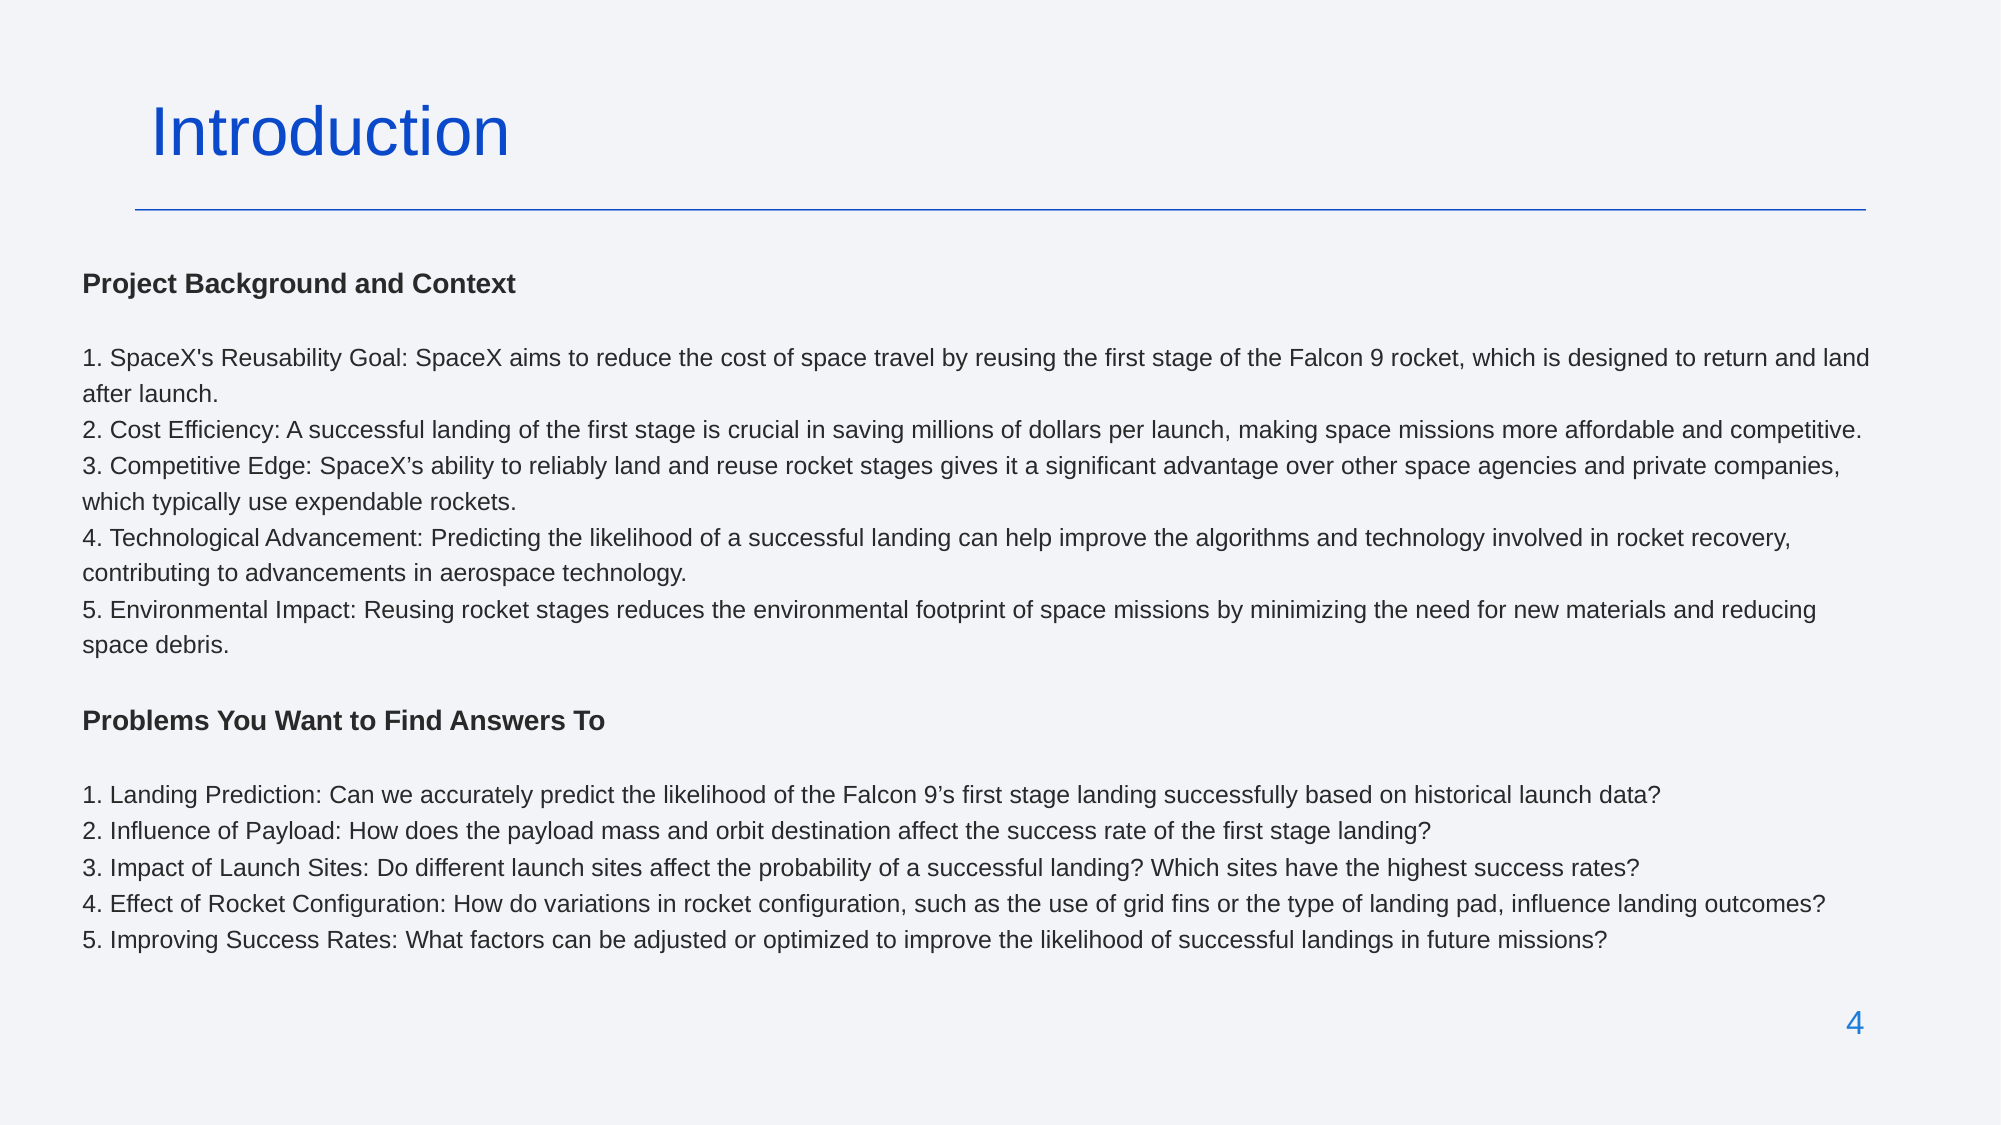

Introduction
Project Background and Context

1. SpaceX's Reusability Goal: SpaceX aims to reduce the cost of space travel by reusing the first stage of the Falcon 9 rocket, which is designed to return and land after launch.
2. Cost Efficiency: A successful landing of the first stage is crucial in saving millions of dollars per launch, making space missions more affordable and competitive.
3. Competitive Edge: SpaceX’s ability to reliably land and reuse rocket stages gives it a significant advantage over other space agencies and private companies, which typically use expendable rockets.
4. Technological Advancement: Predicting the likelihood of a successful landing can help improve the algorithms and technology involved in rocket recovery, contributing to advancements in aerospace technology.
5. Environmental Impact: Reusing rocket stages reduces the environmental footprint of space missions by minimizing the need for new materials and reducing space debris.

Problems You Want to Find Answers To

1. Landing Prediction: Can we accurately predict the likelihood of the Falcon 9’s first stage landing successfully based on historical launch data?
2. Influence of Payload: How does the payload mass and orbit destination affect the success rate of the first stage landing?
3. Impact of Launch Sites: Do different launch sites affect the probability of a successful landing? Which sites have the highest success rates?
4. Effect of Rocket Configuration: How do variations in rocket configuration, such as the use of grid fins or the type of landing pad, influence landing outcomes?
5. Improving Success Rates: What factors can be adjusted or optimized to improve the likelihood of successful landings in future missions?
4